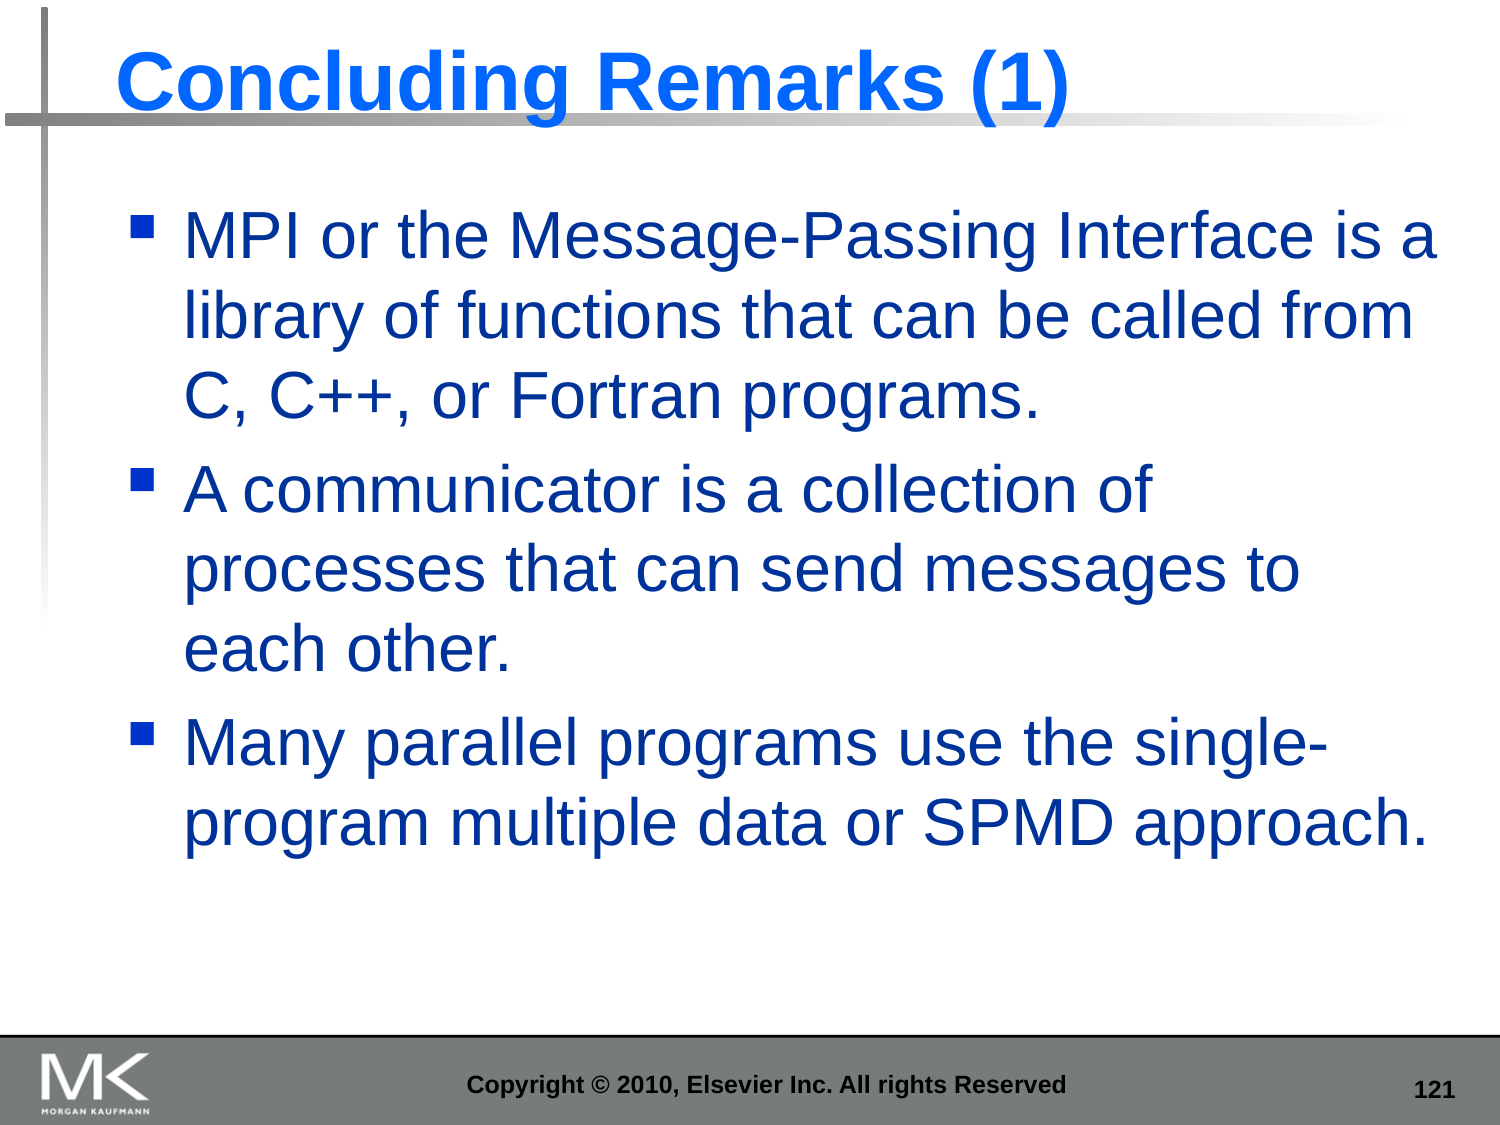

# Concluding Remarks (1)
MPI or the Message-Passing Interface is a library of functions that can be called from C, C++, or Fortran programs.
A communicator is a collection of processes that can send messages to each other.
Many parallel programs use the single-program multiple data or SPMD approach.
Copyright © 2010, Elsevier Inc. All rights Reserved